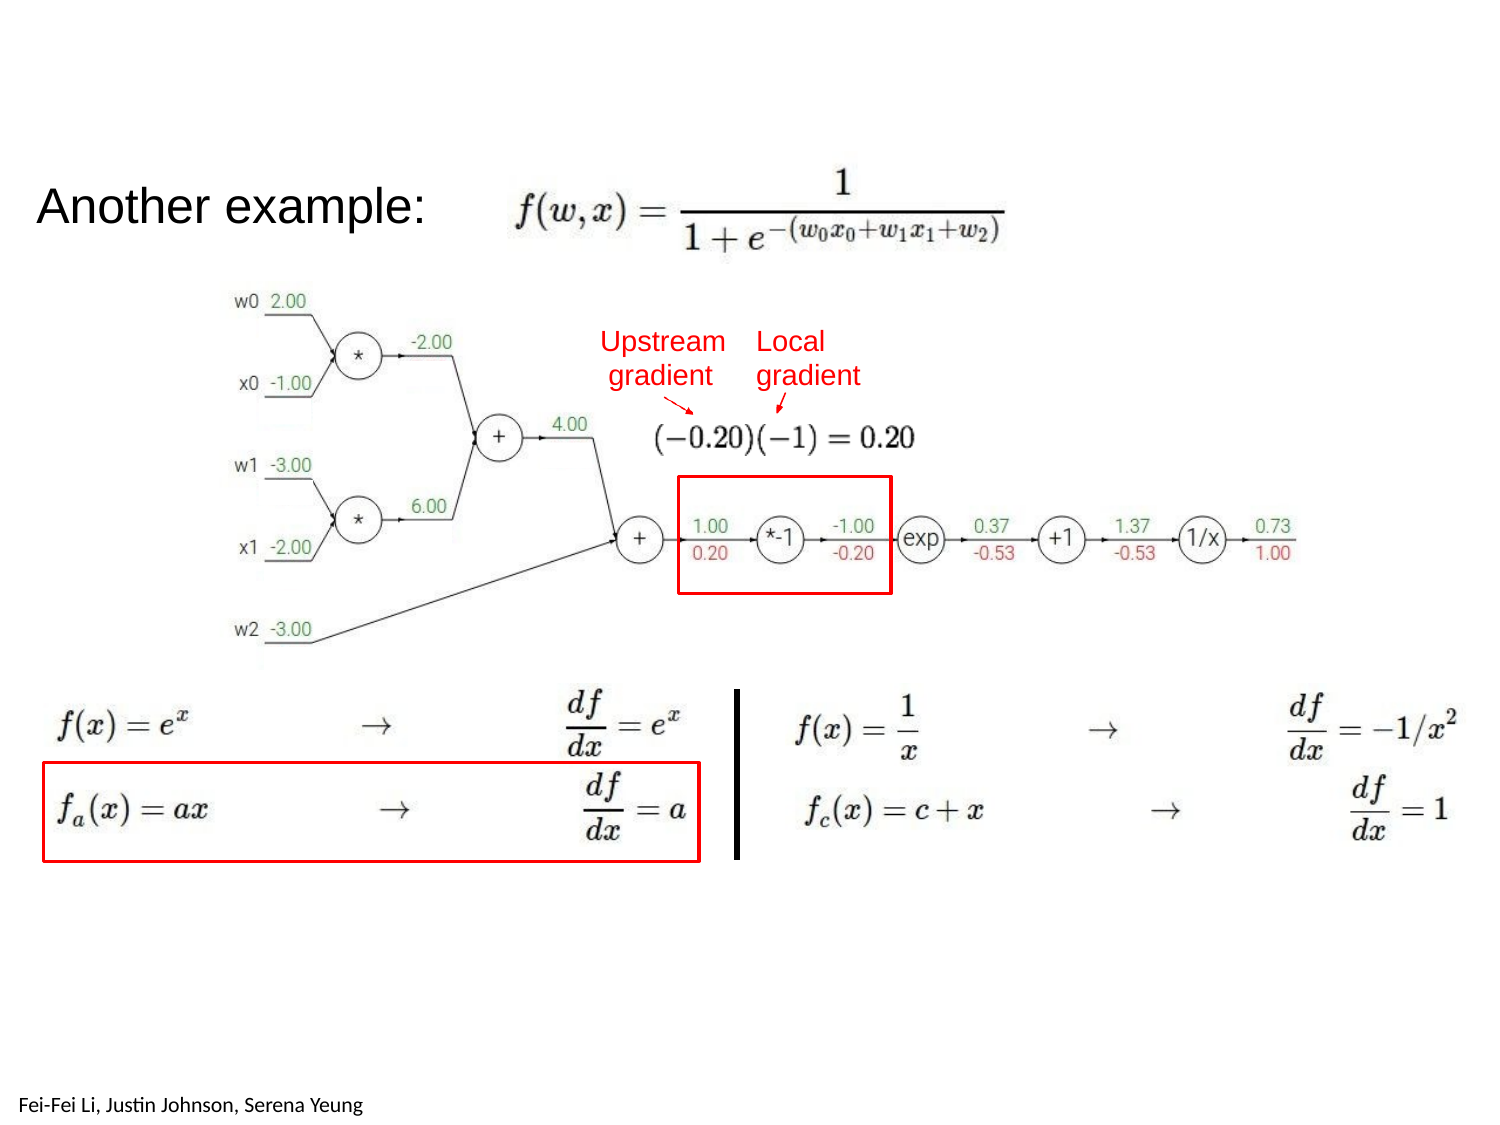

# Another example:

Upstream  gradient
Local  gradient

Fei-Fei Li, Justin Johnson, Serena Yeung
April 11, 2019
Fei-Fei Li & Justin Johnson & Serena Yeung
Lecture 4 - 126